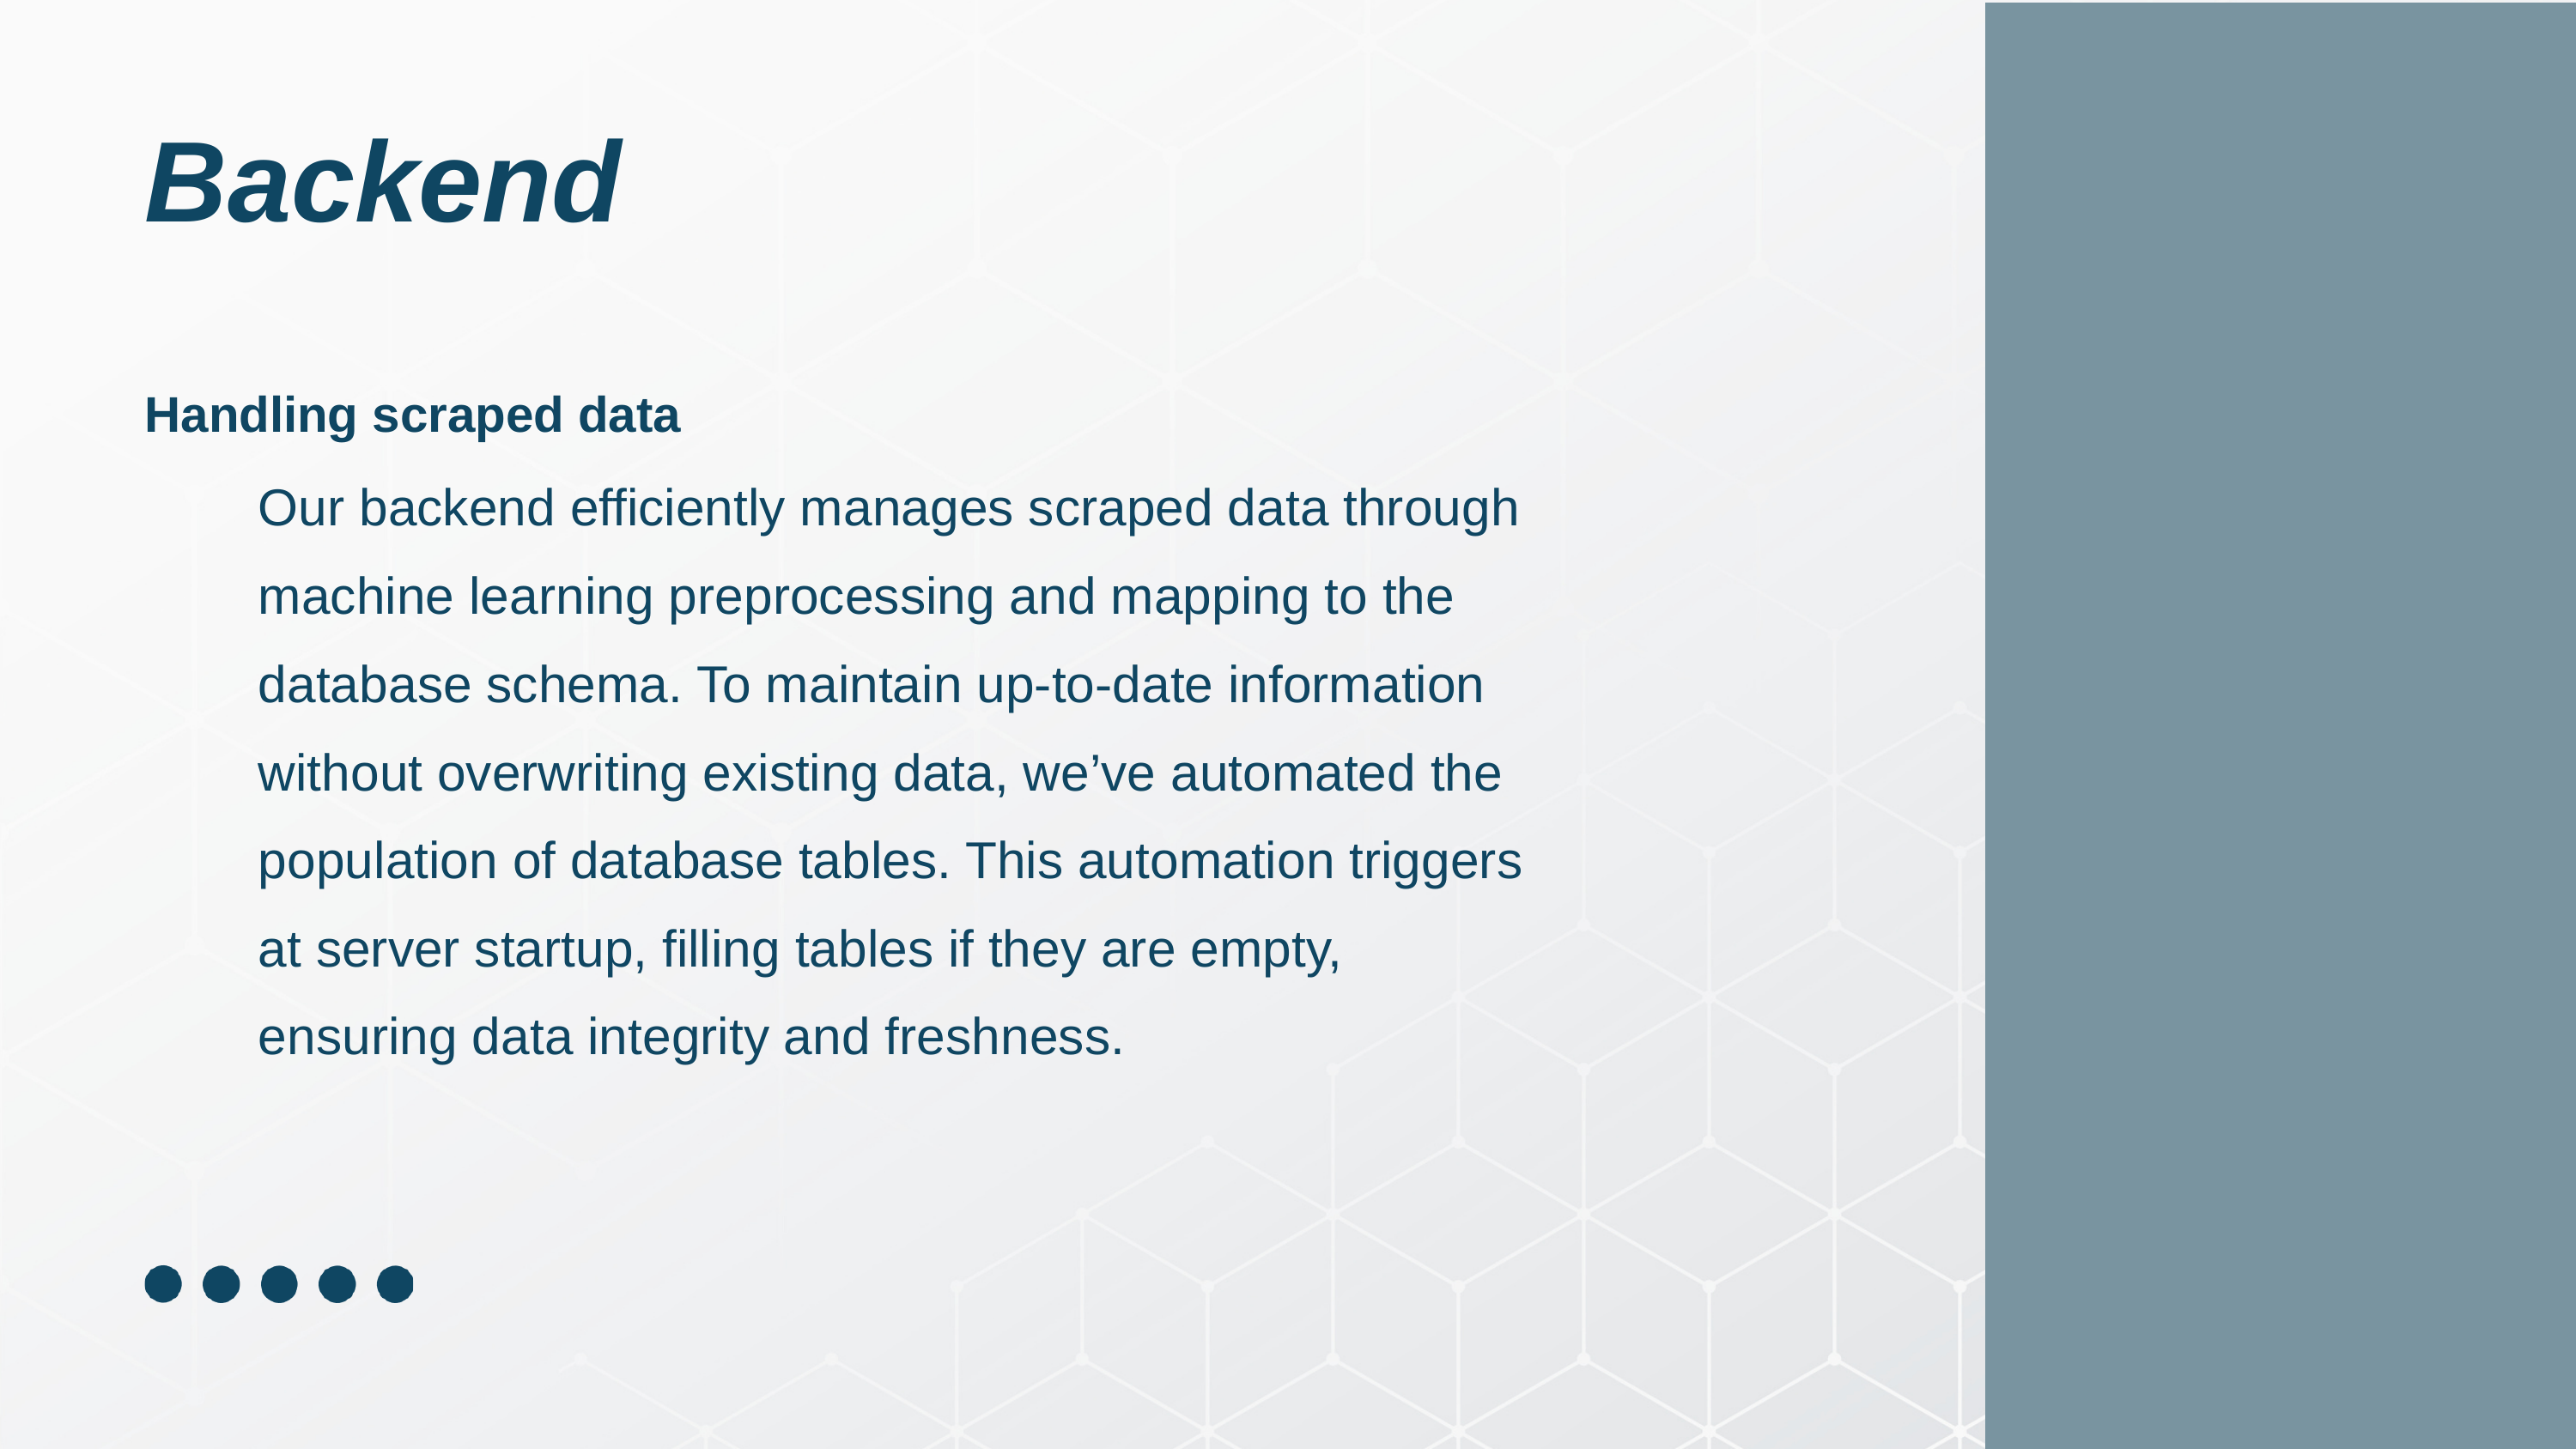

Backend
Handling scraped data
Our backend efficiently manages scraped data through machine learning preprocessing and mapping to the database schema. To maintain up-to-date information without overwriting existing data, we’ve automated the population of database tables. This automation triggers at server startup, filling tables if they are empty, ensuring data integrity and freshness.